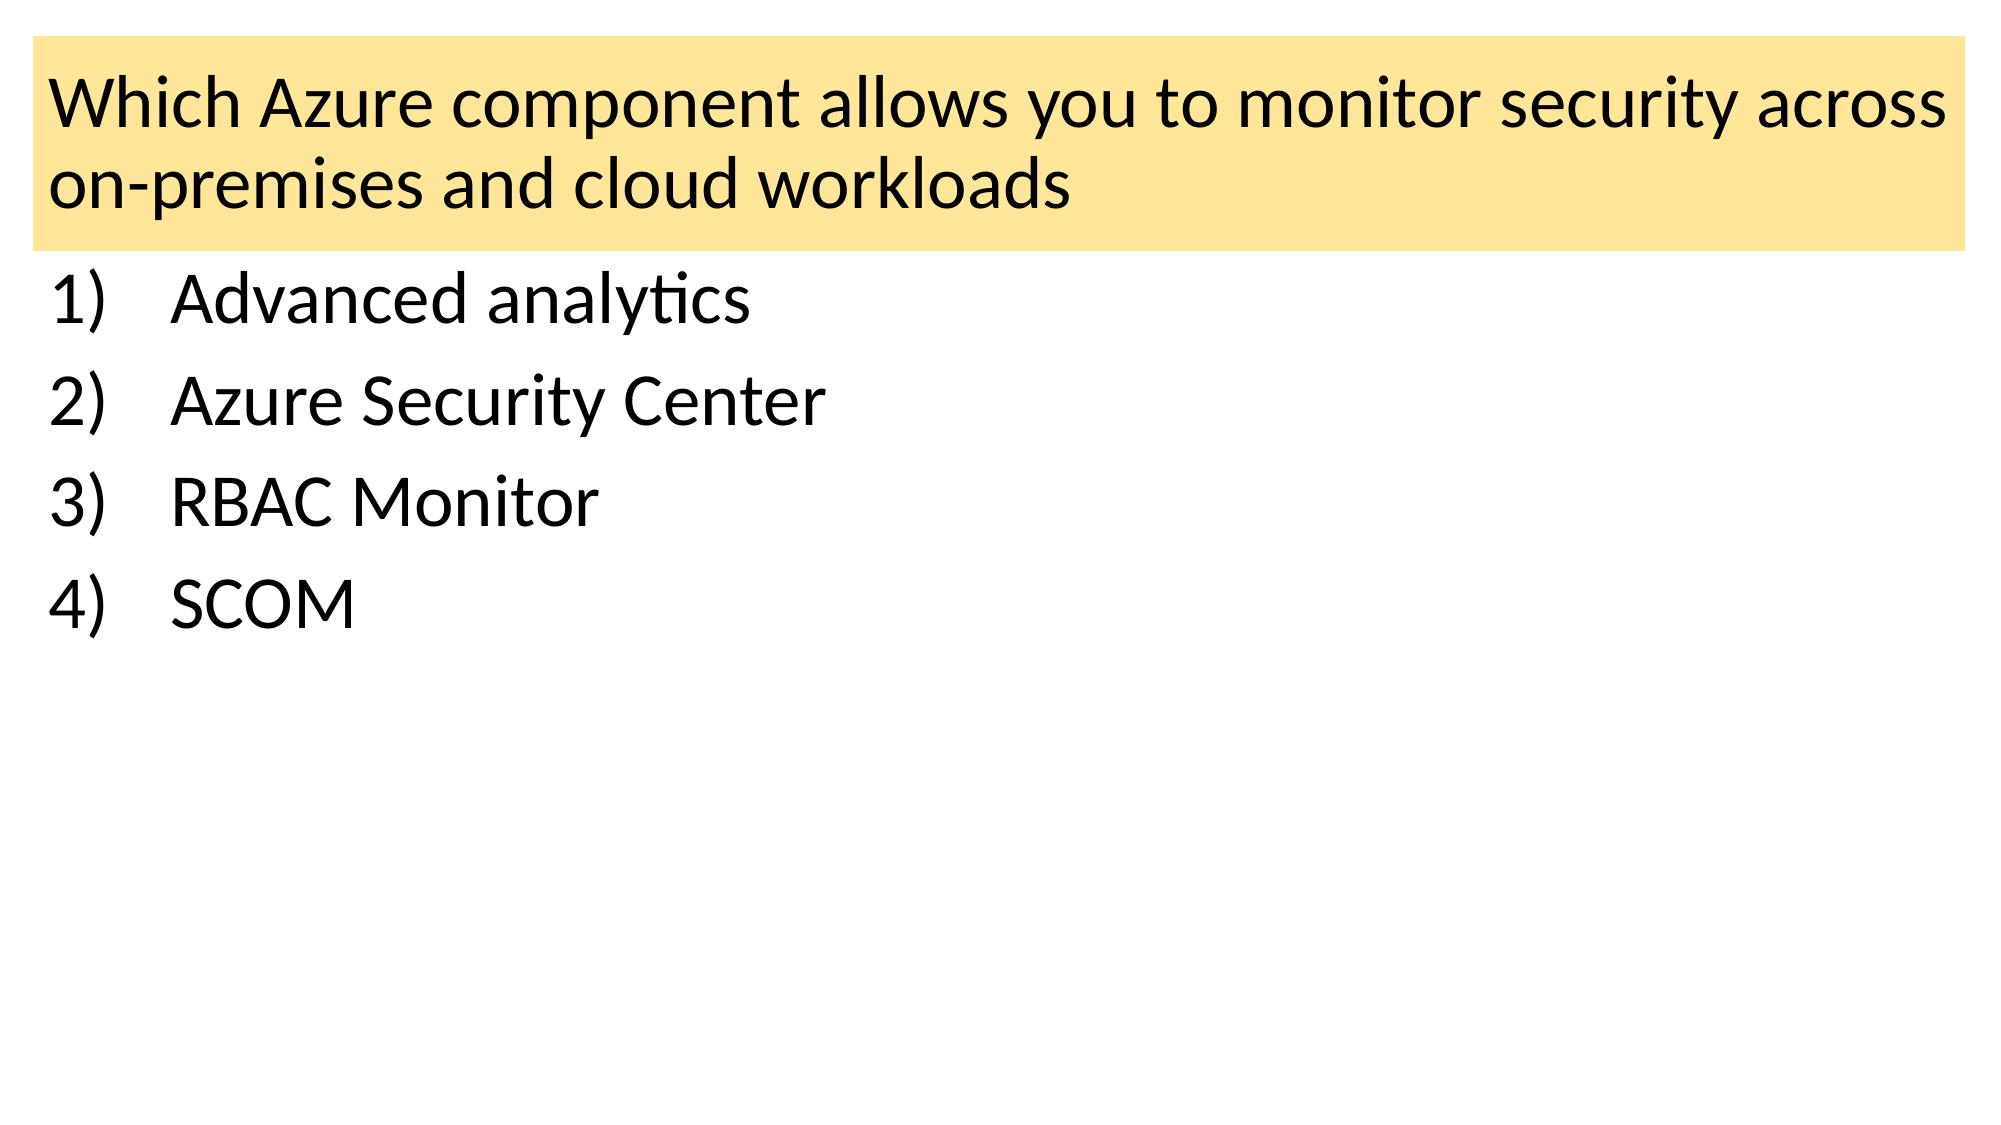

# Which Azure component allows you to monitor security across on-premises and cloud workloads
Advanced analytics
Azure Security Center
RBAC Monitor
SCOM